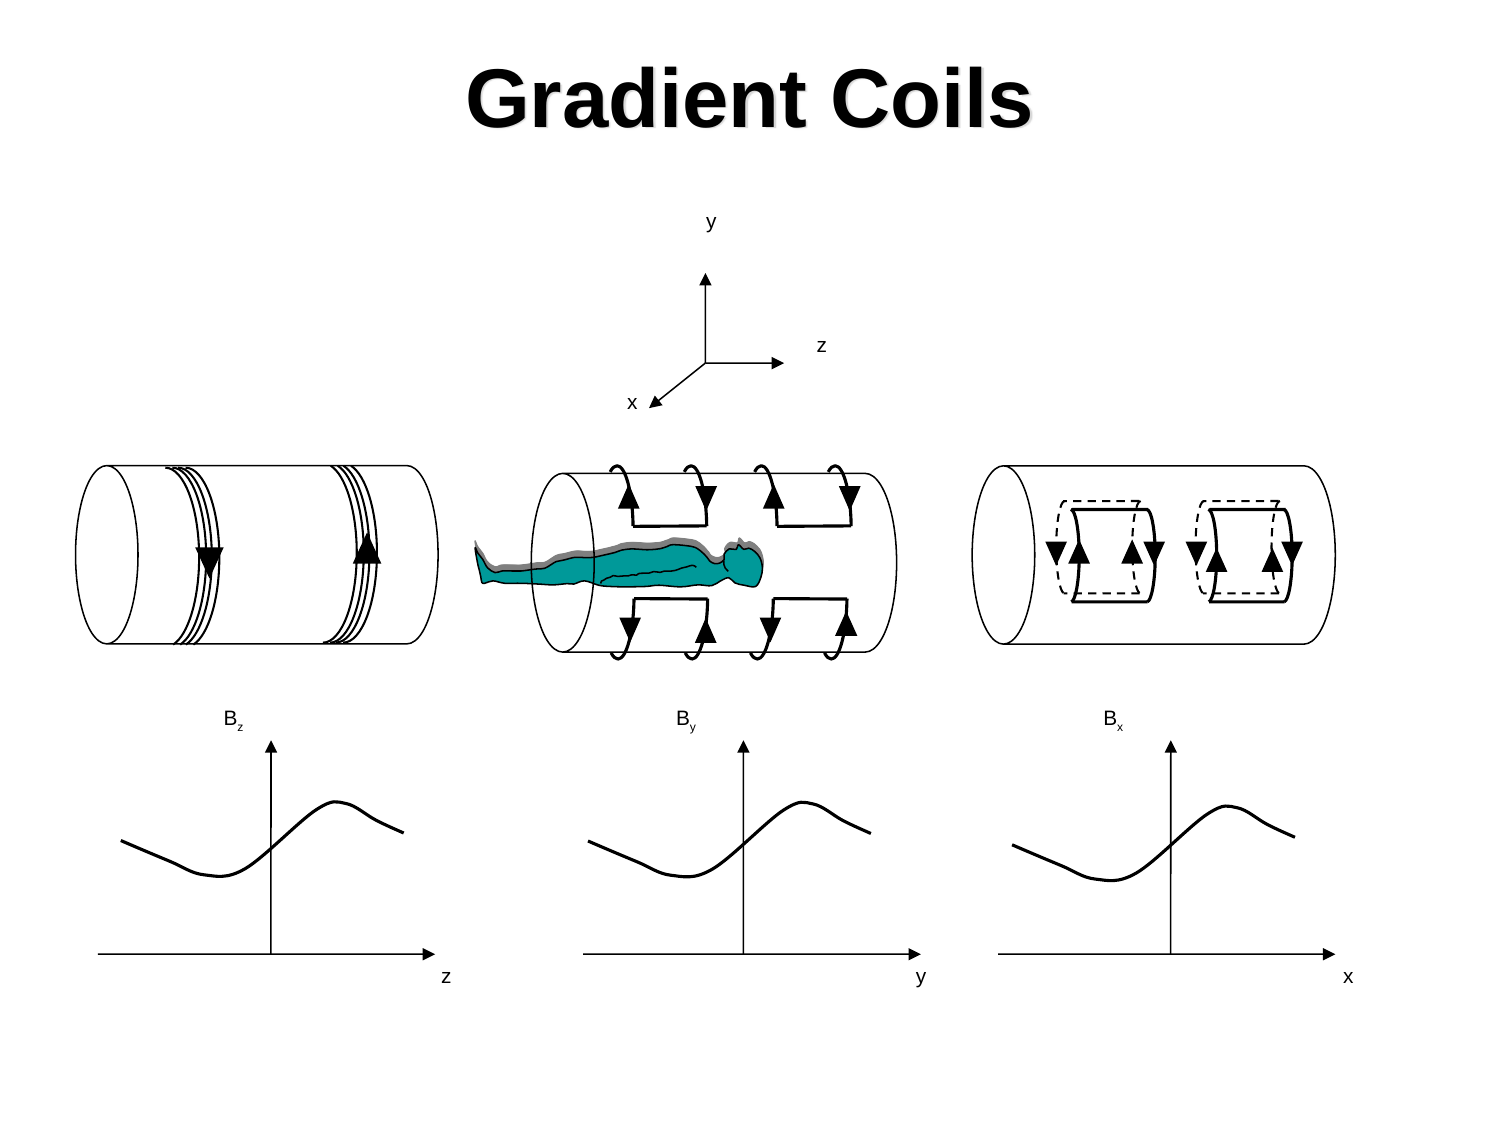

# Gradient Coils
y

z

x

Bz
By
Bx

z
y
x